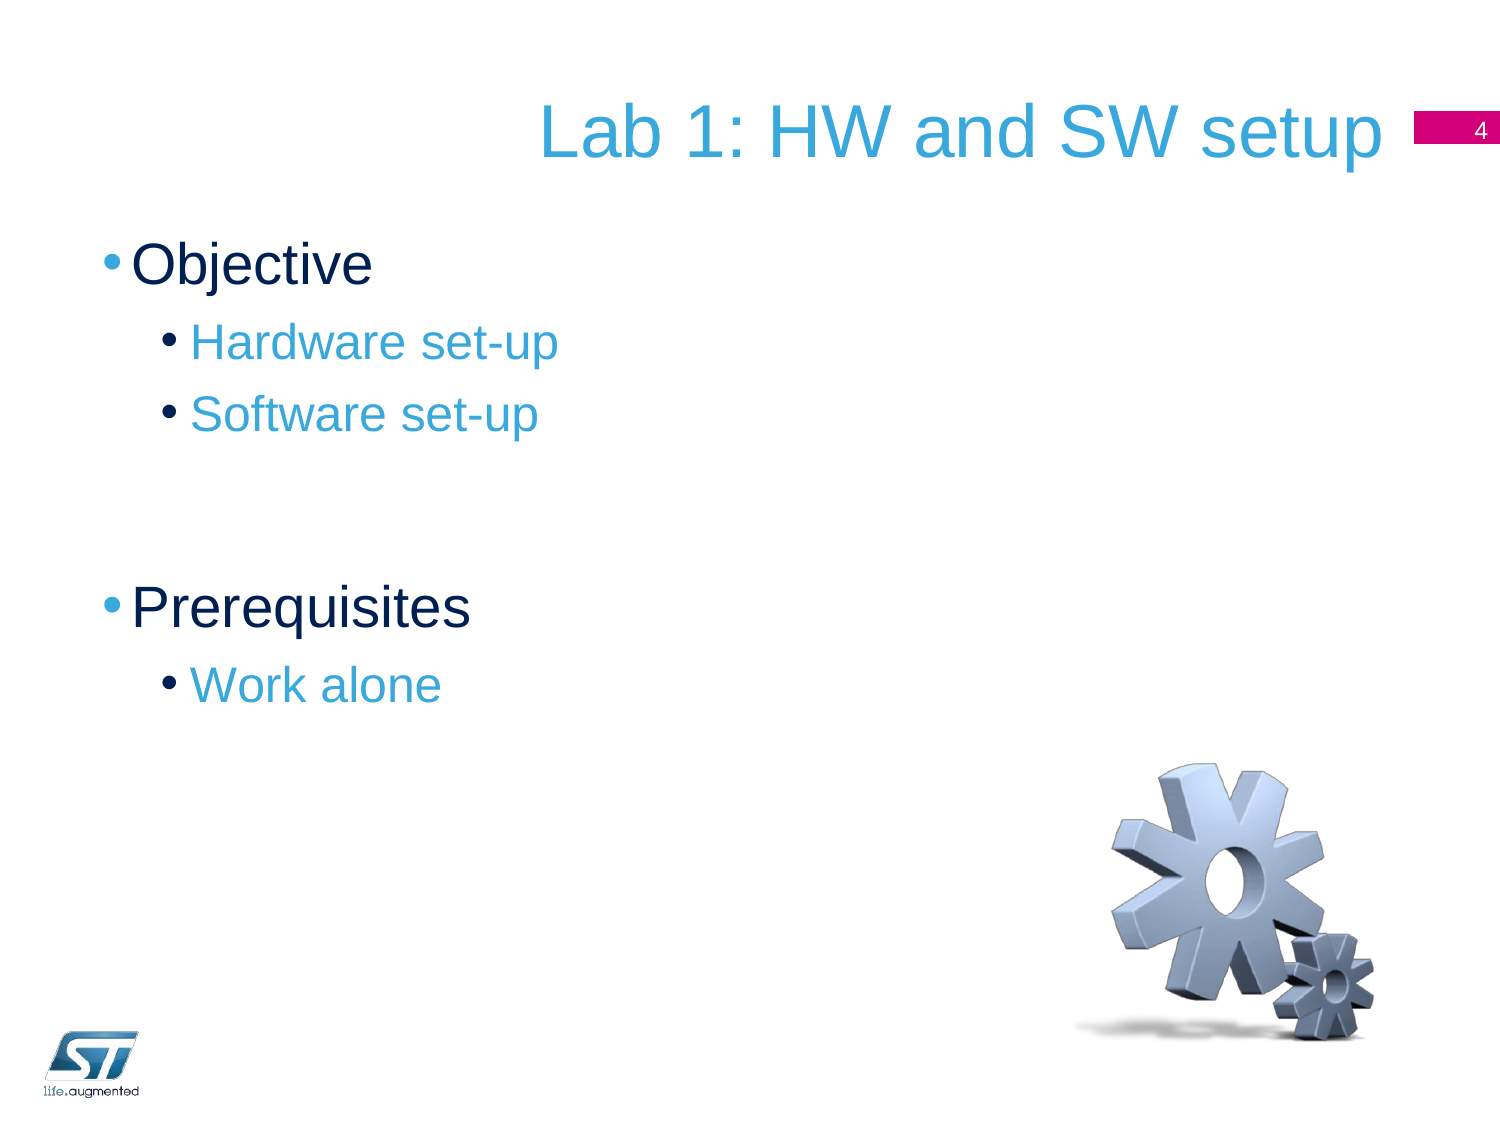

# Lab 1: HW and SW setup

4
Objective
Hardware set-up
Software set-up

Prerequisites
Work alone